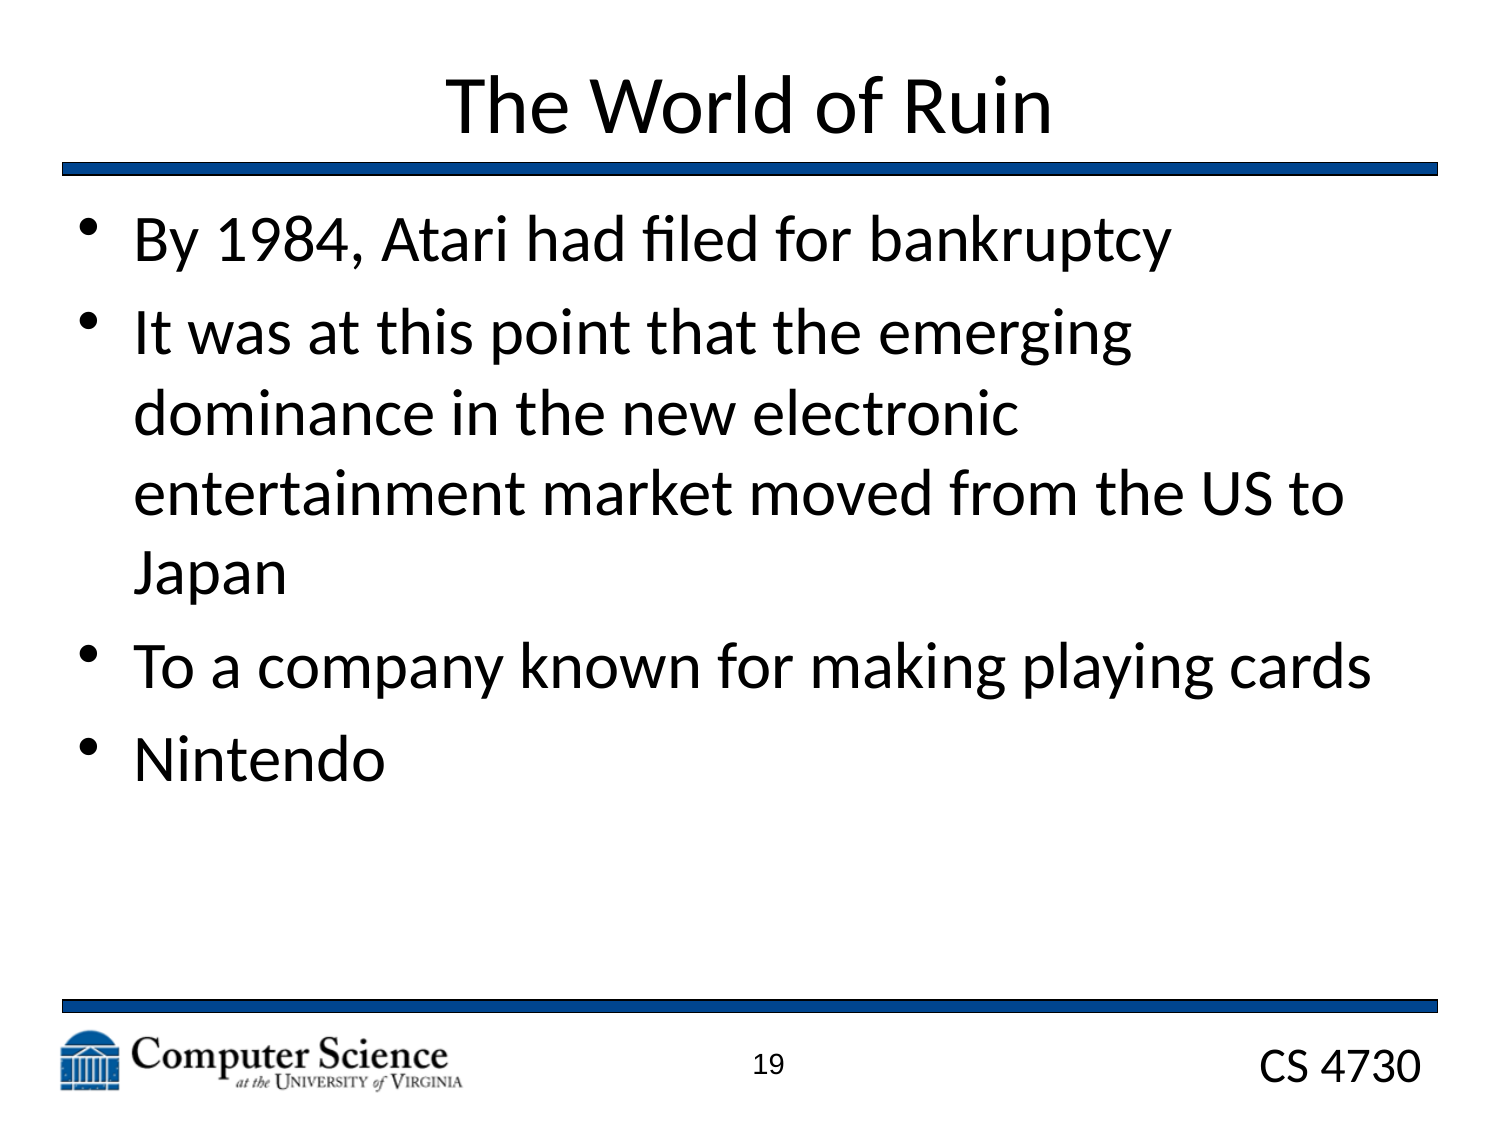

# The World of Ruin
By 1984, Atari had filed for bankruptcy
It was at this point that the emerging dominance in the new electronic entertainment market moved from the US to Japan
To a company known for making playing cards
Nintendo
19